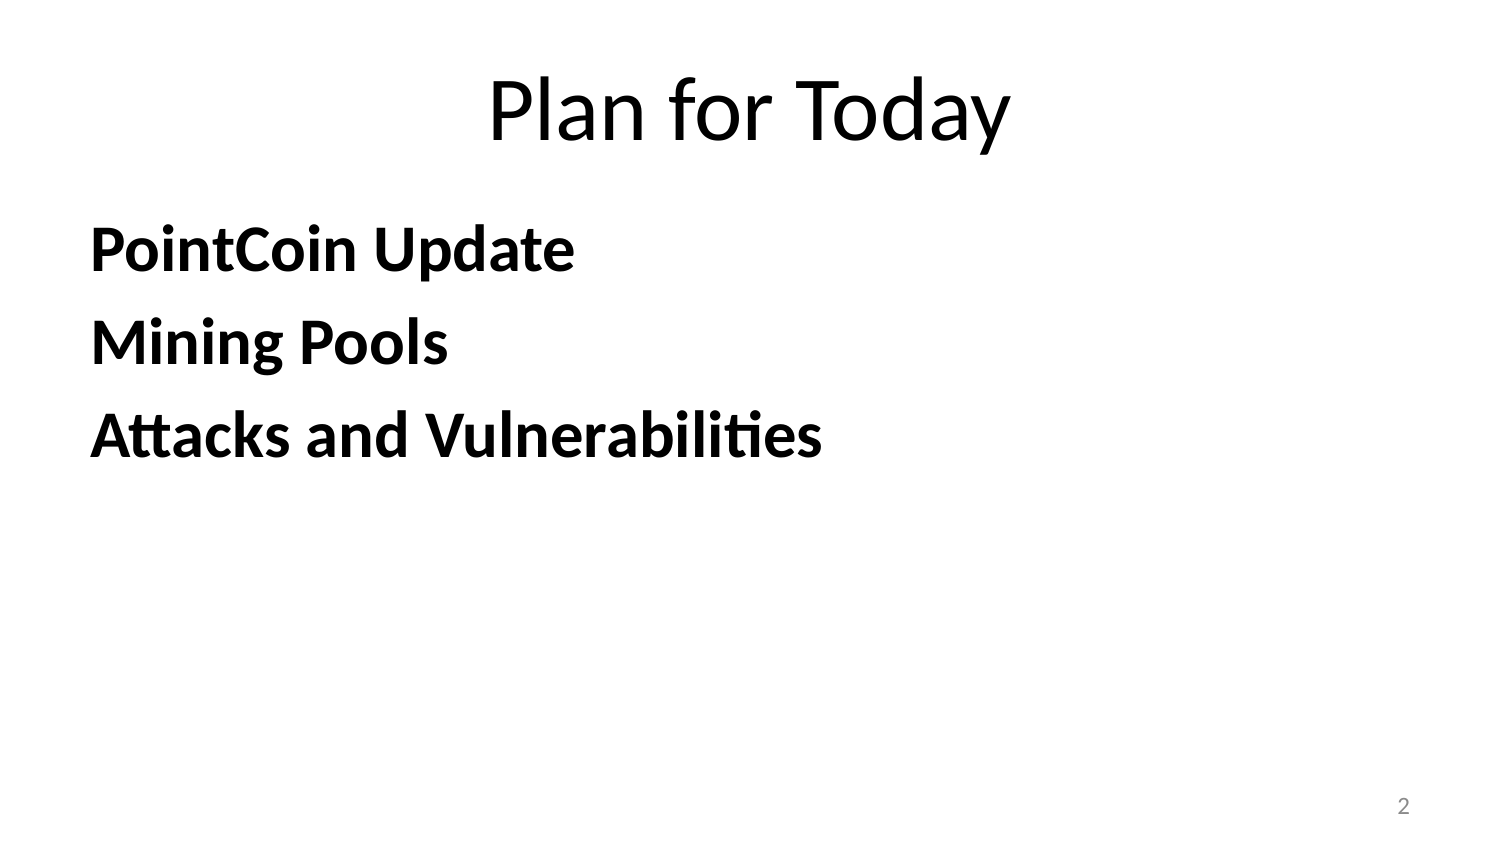

# Plan for Today
PointCoin Update
Mining Pools
Attacks and Vulnerabilities
2